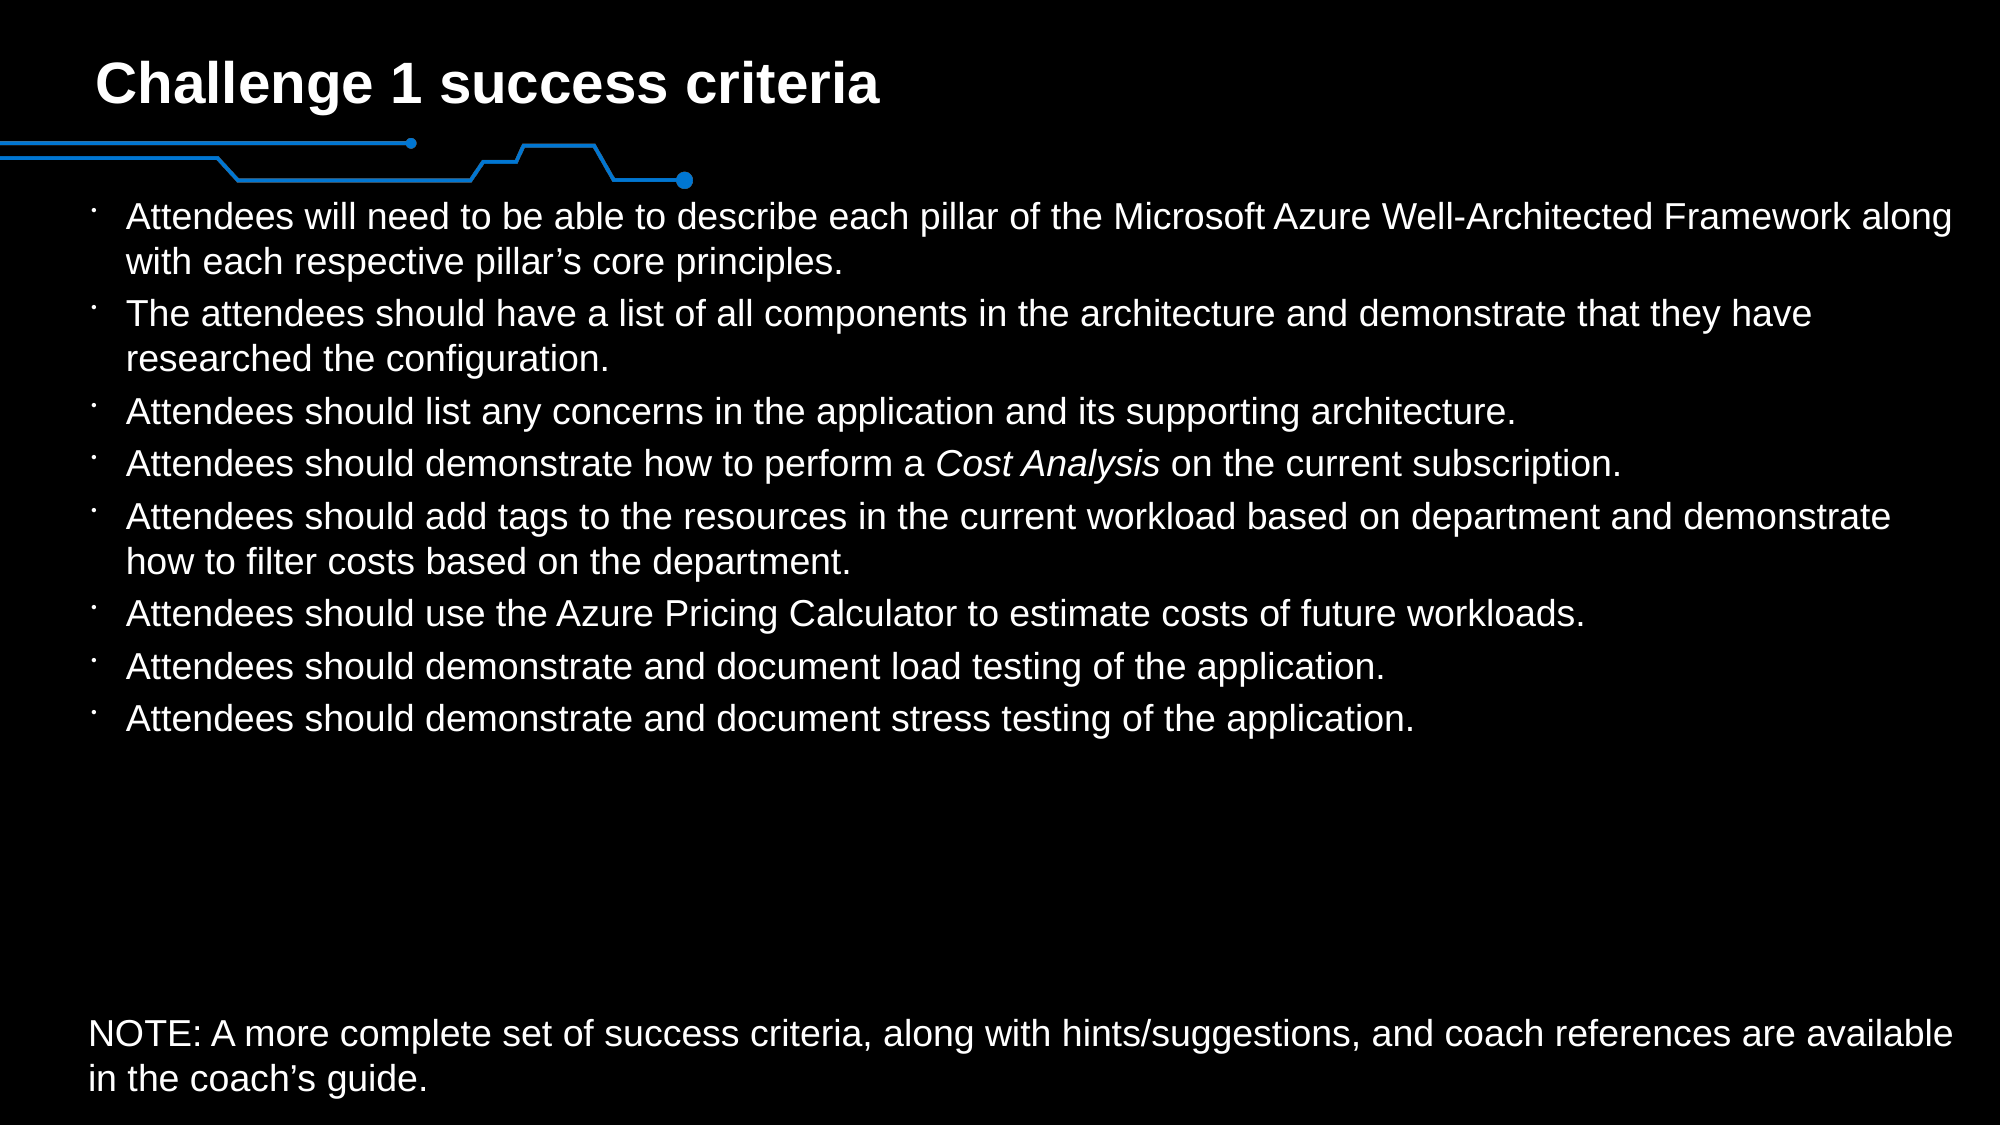

# Challenge 1 success criteria
Attendees will need to be able to describe each pillar of the Microsoft Azure Well-Architected Framework along with each respective pillar’s core principles.
The attendees should have a list of all components in the architecture and demonstrate that they have researched the configuration.
Attendees should list any concerns in the application and its supporting architecture.
Attendees should demonstrate how to perform a Cost Analysis on the current subscription.
Attendees should add tags to the resources in the current workload based on department and demonstrate how to filter costs based on the department.
Attendees should use the Azure Pricing Calculator to estimate costs of future workloads.
Attendees should demonstrate and document load testing of the application.
Attendees should demonstrate and document stress testing of the application.
NOTE: A more complete set of success criteria, along with hints/suggestions, and coach references are available in the coach’s guide.